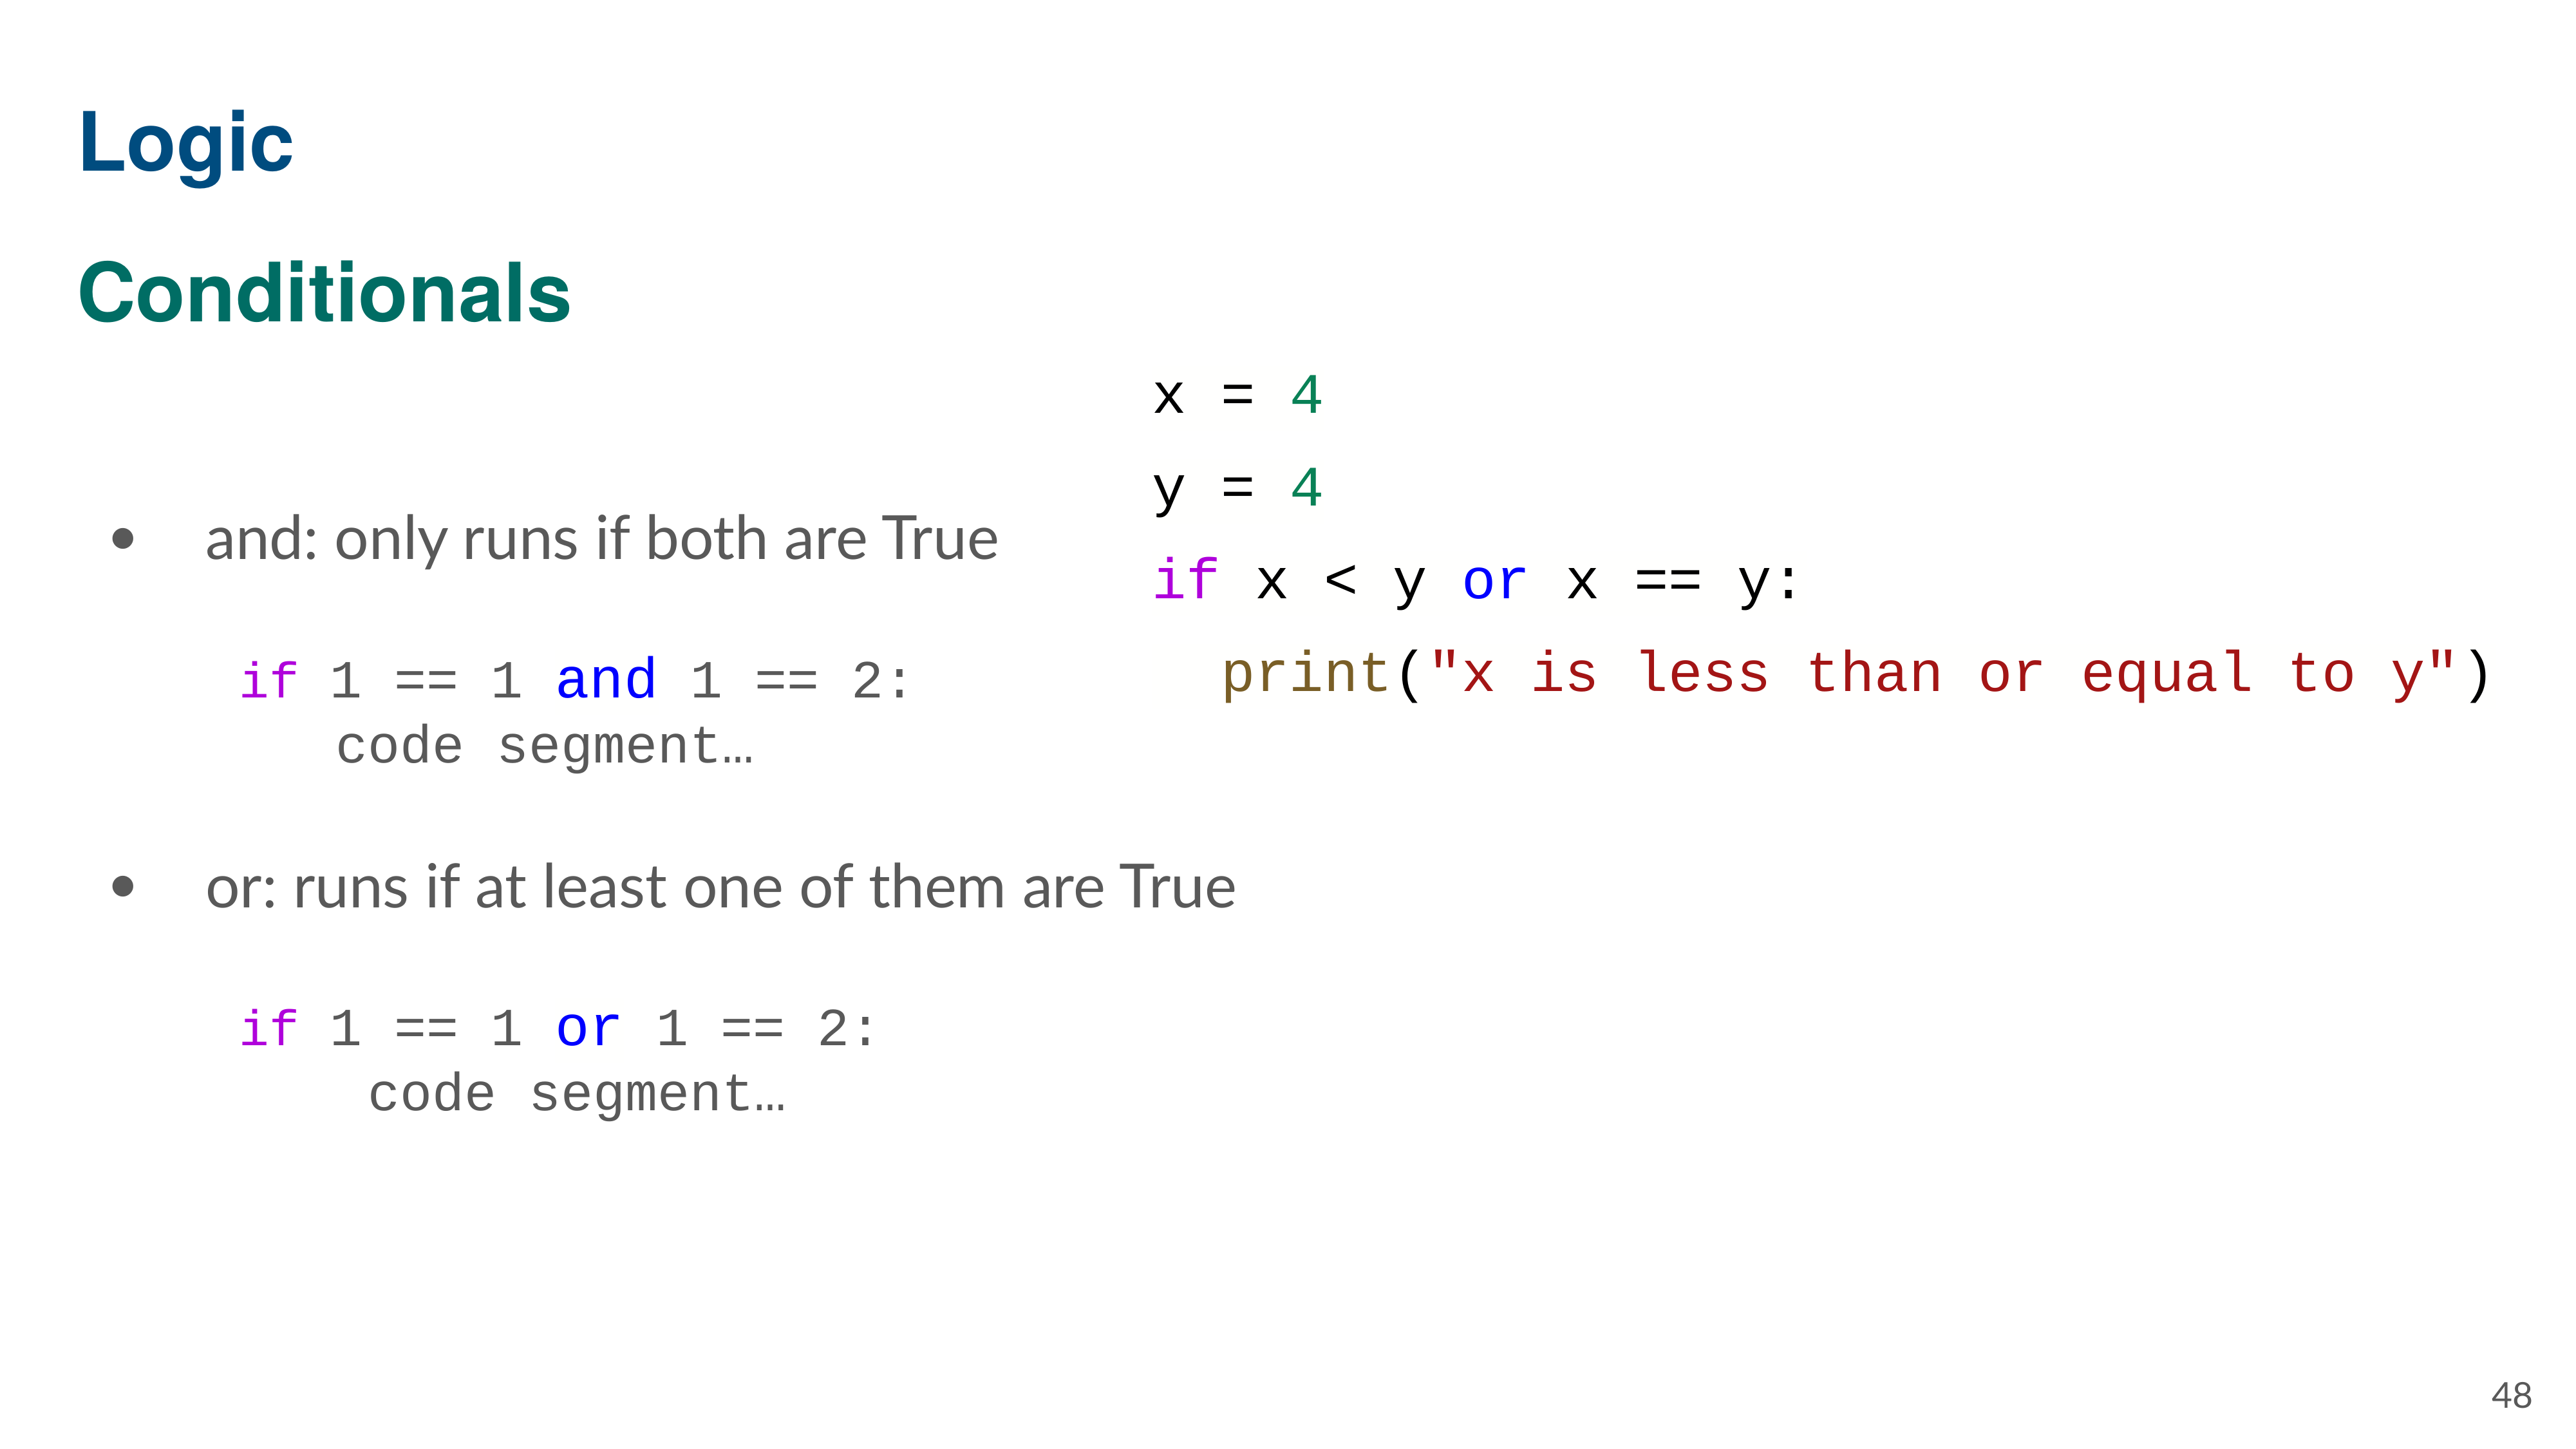

Logic
Conditionals
x = 4
y = 4
if x < y or x == y:
  print("x is less than or equal to y")
and: only runs if both are True
if 1 == 1 and 1 == 2:
	code segment…
or: runs if at least one of them are True
if 1 == 1 or 1 == 2:
	 code segment…
48